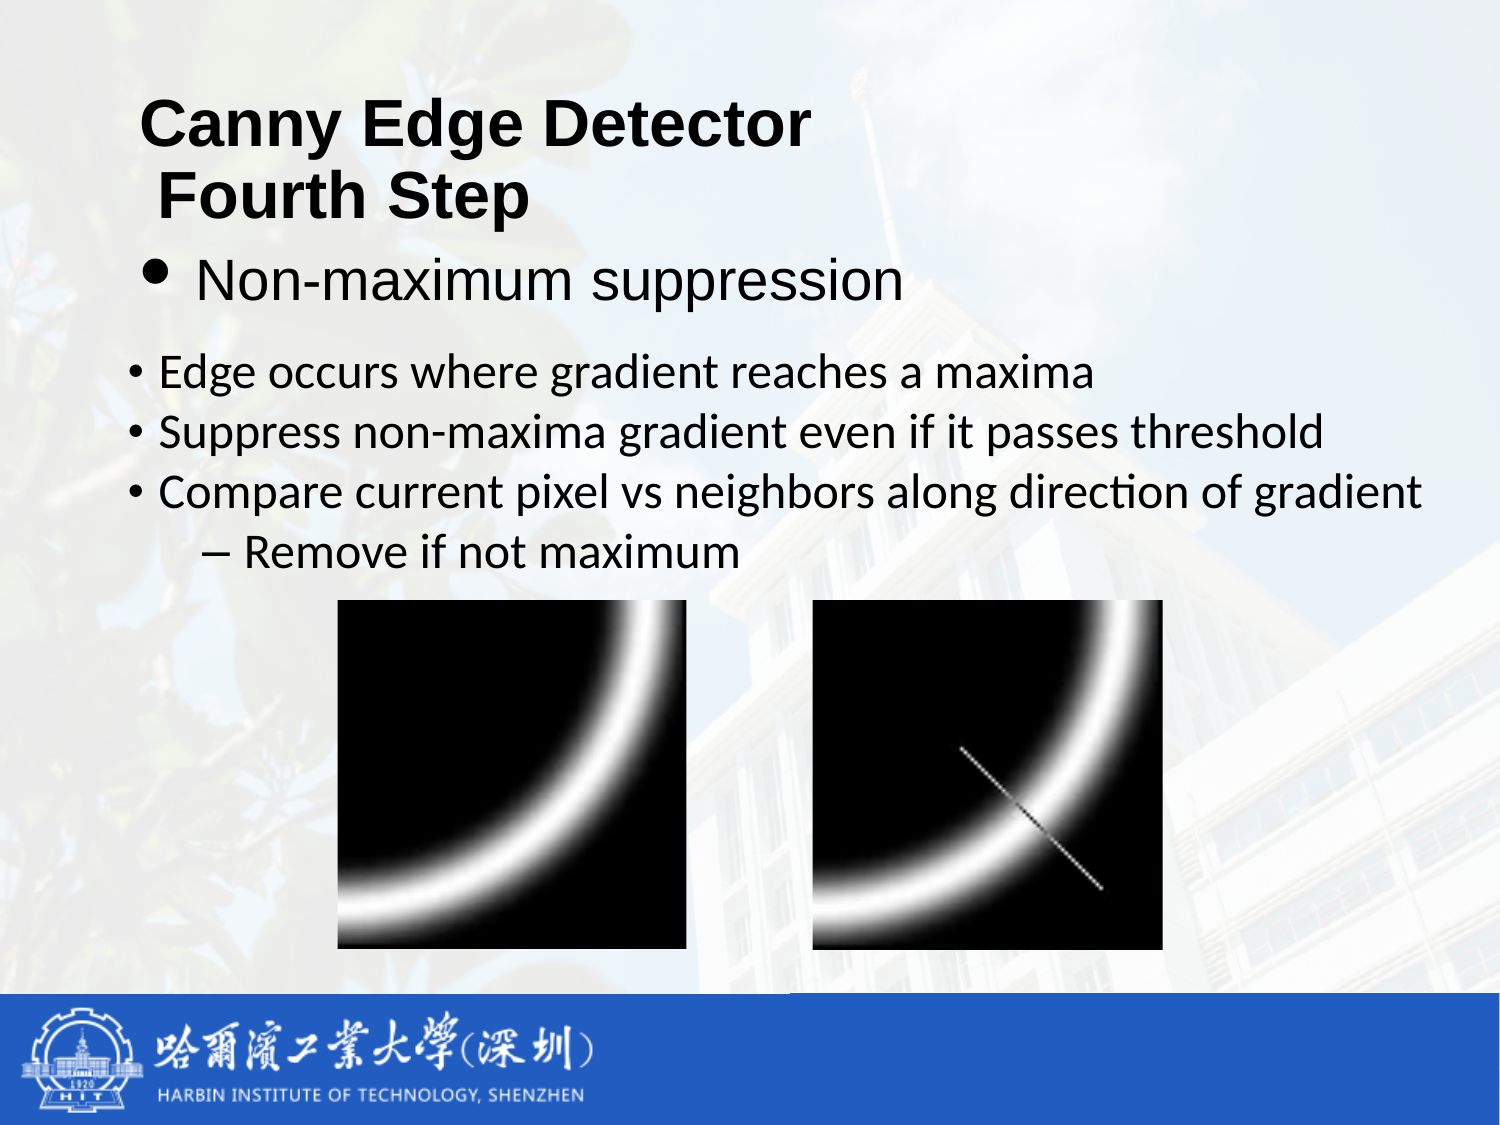

# Canny Edge Detector  Fourth Step
Non-maximum suppression
• Edge occurs where gradient reaches a maxima
• Suppress non-maxima gradient even if it passes threshold
• Compare current pixel vs neighbors along direction of gradient
– Remove if not maximum